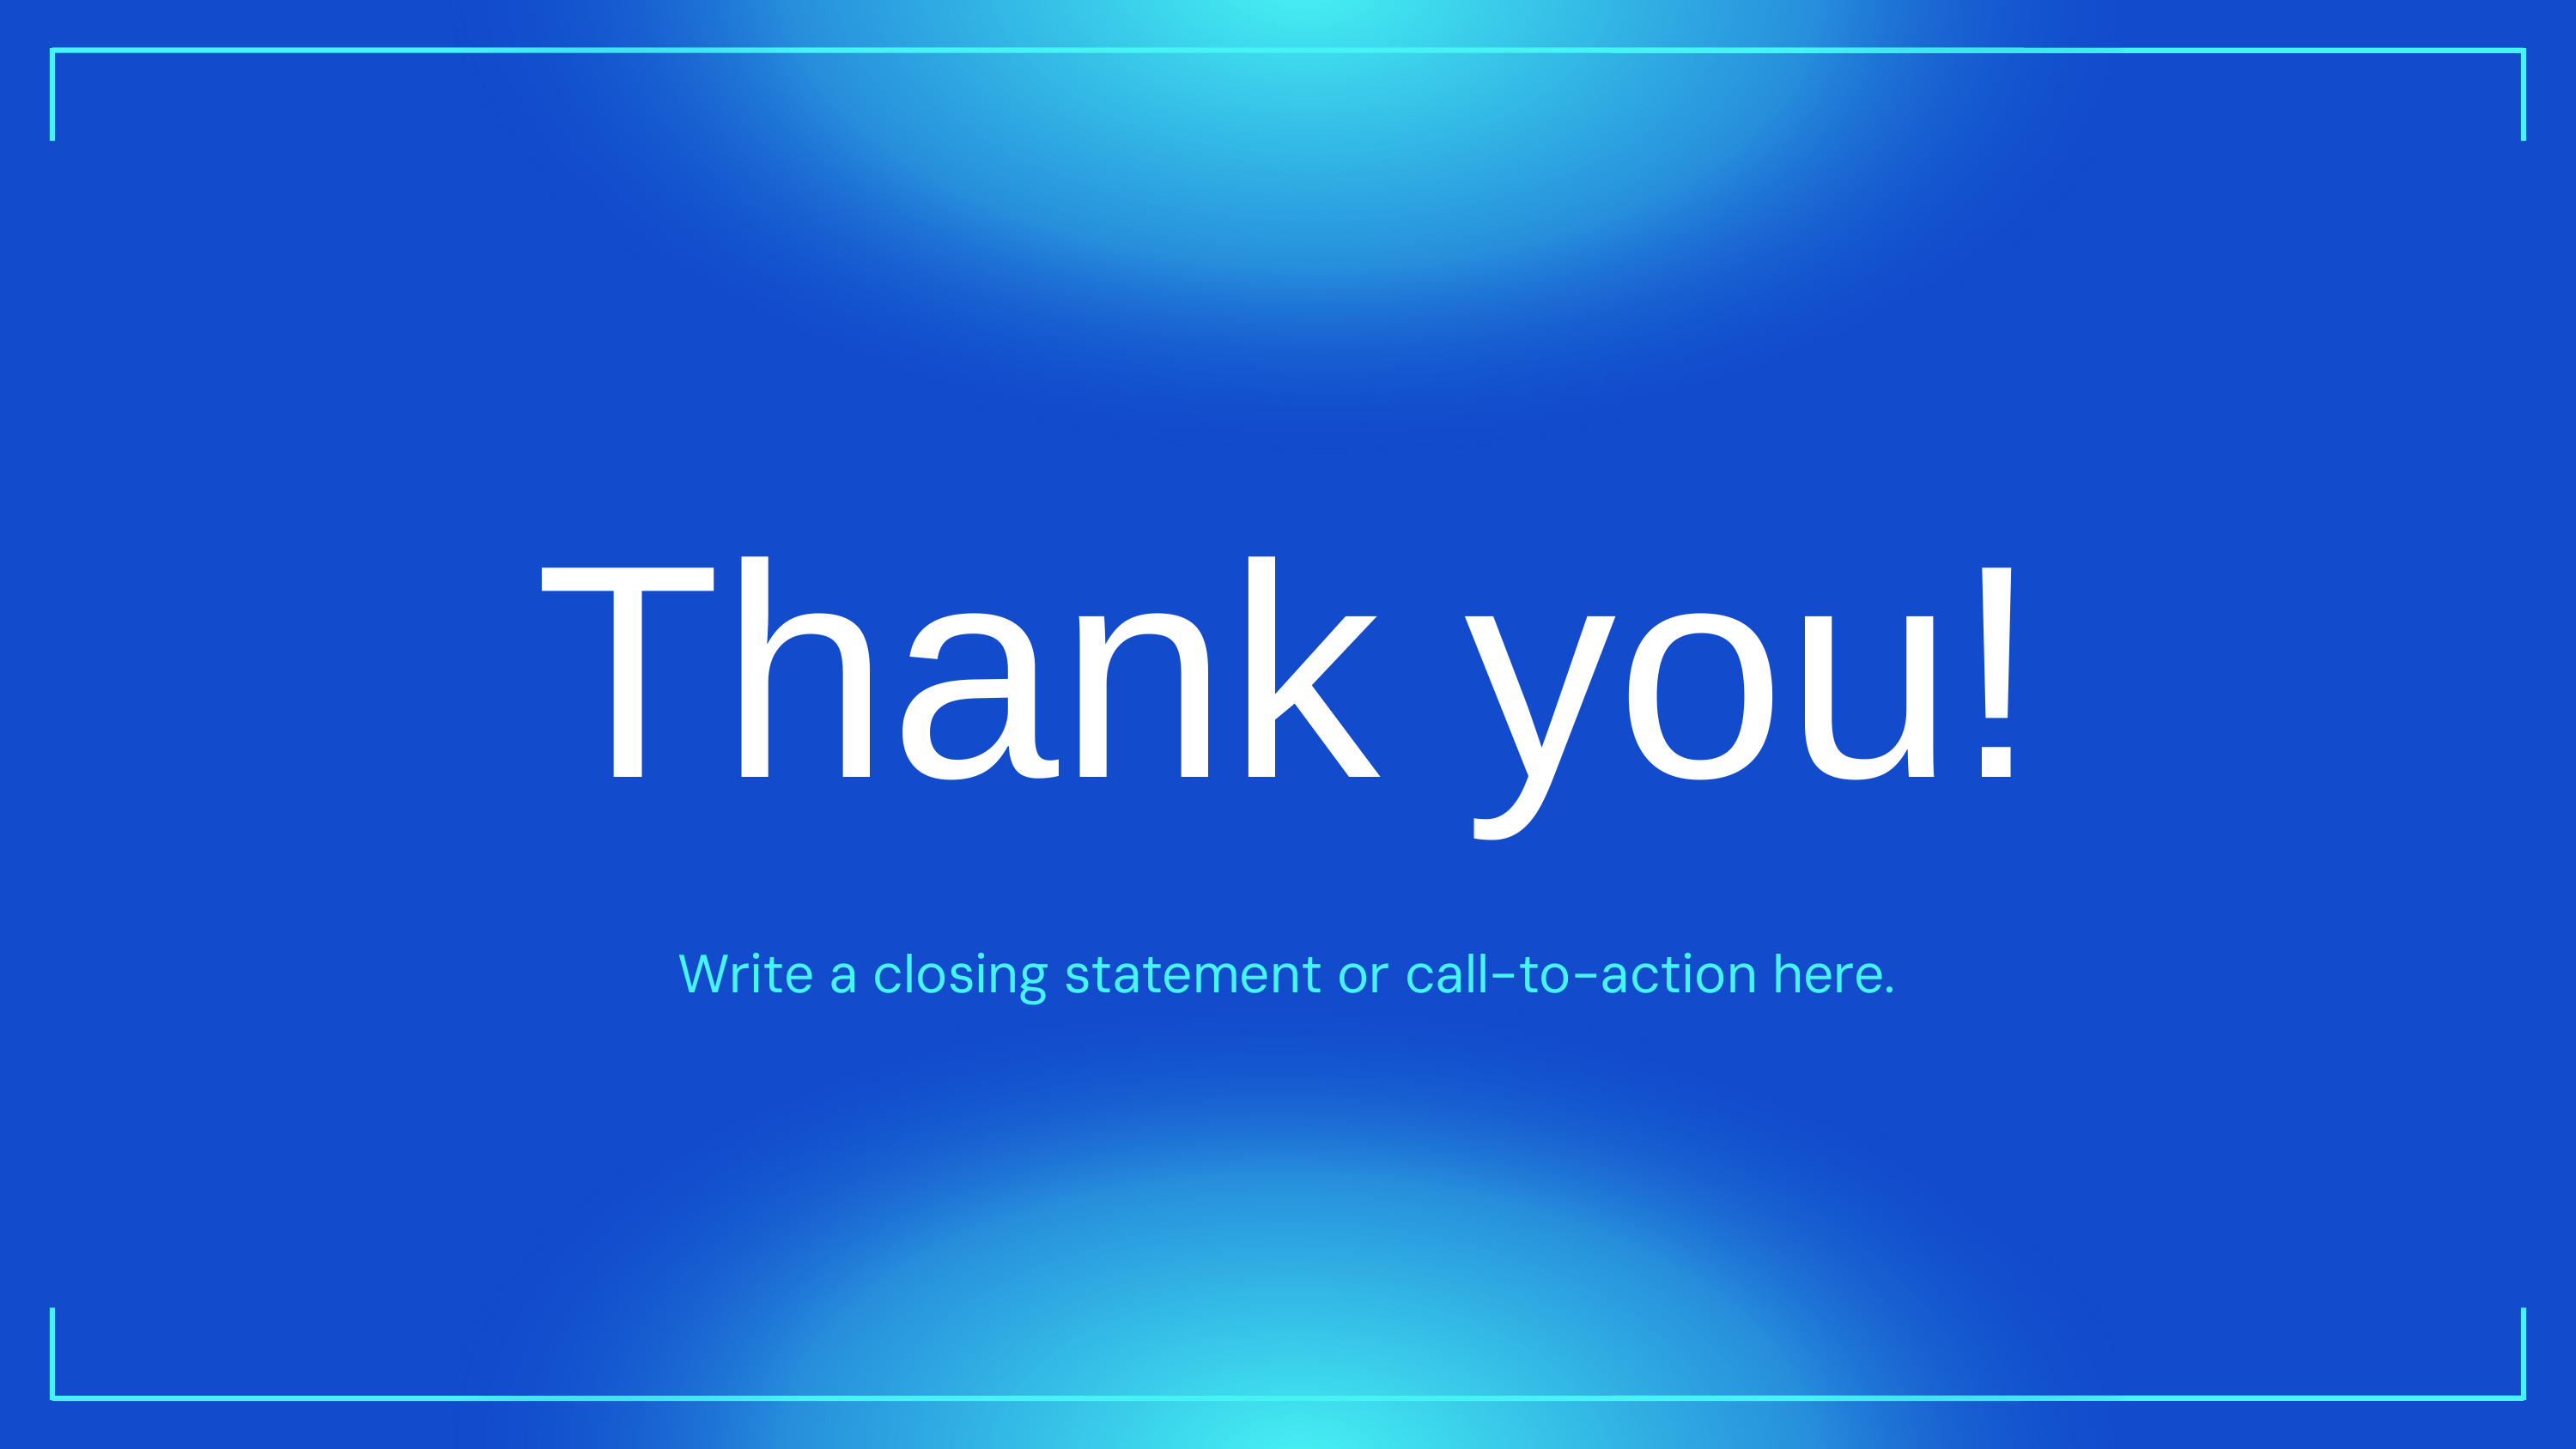

Thank you!

Write a closing statement or call-to-action here.